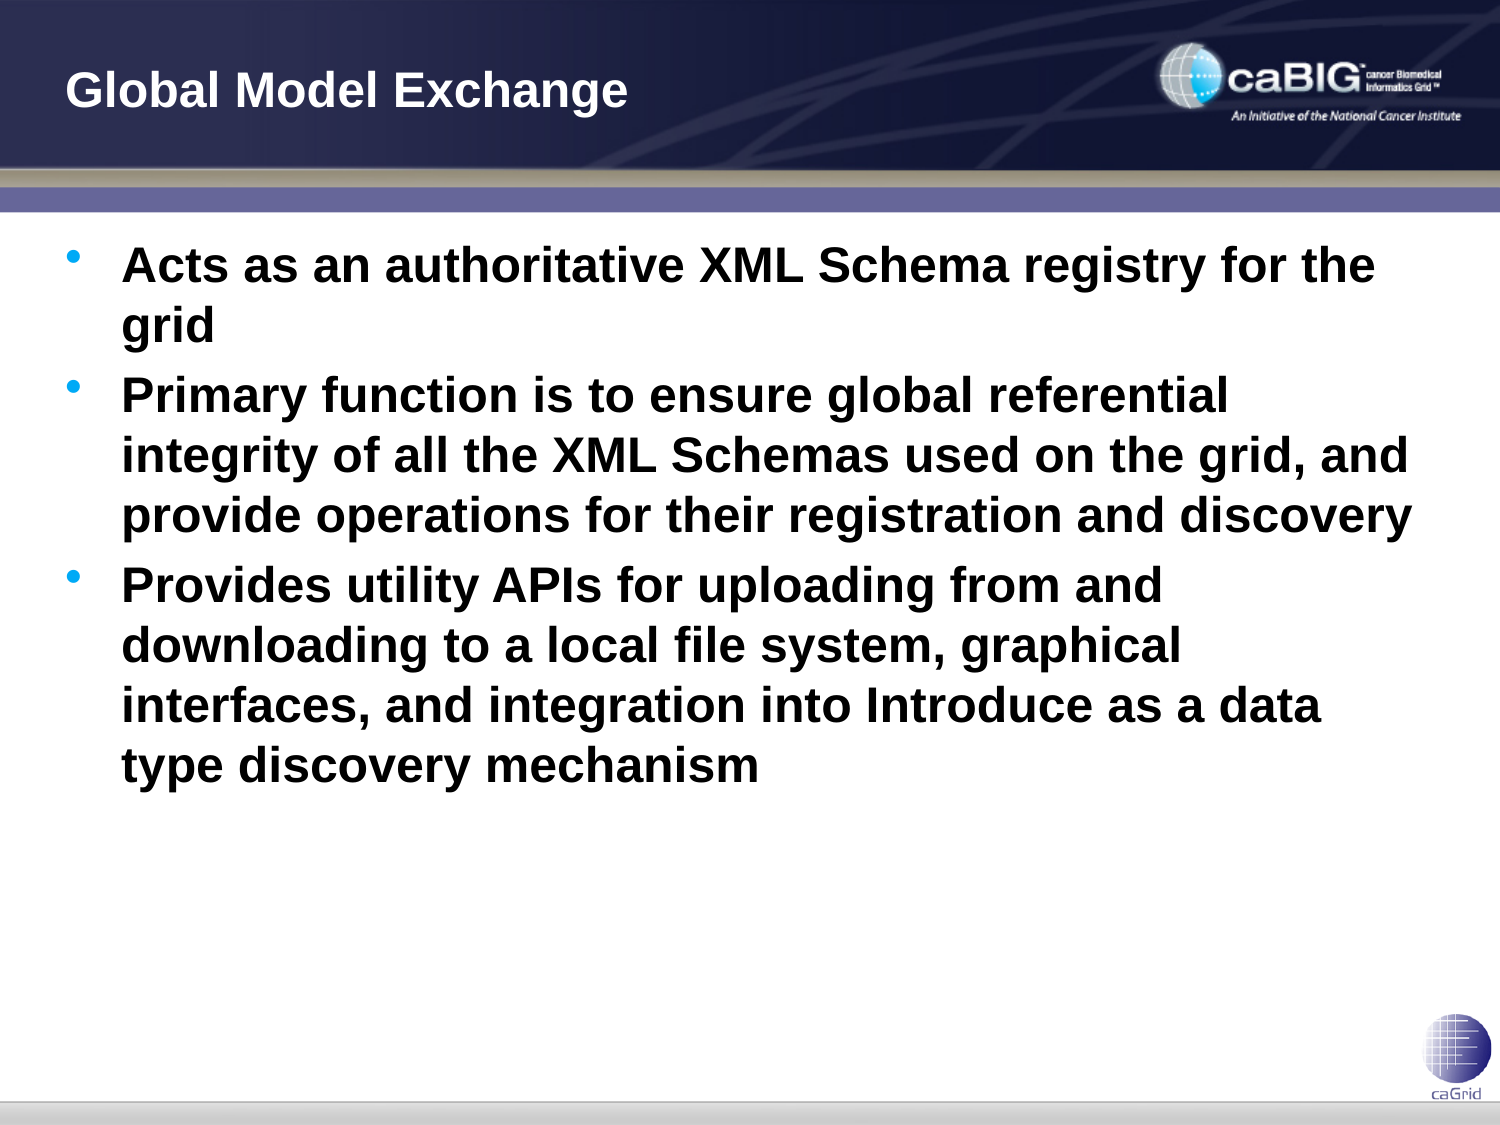

# Global Model Exchange
Acts as an authoritative XML Schema registry for the grid
Primary function is to ensure global referential integrity of all the XML Schemas used on the grid, and provide operations for their registration and discovery
Provides utility APIs for uploading from and downloading to a local file system, graphical interfaces, and integration into Introduce as a data type discovery mechanism